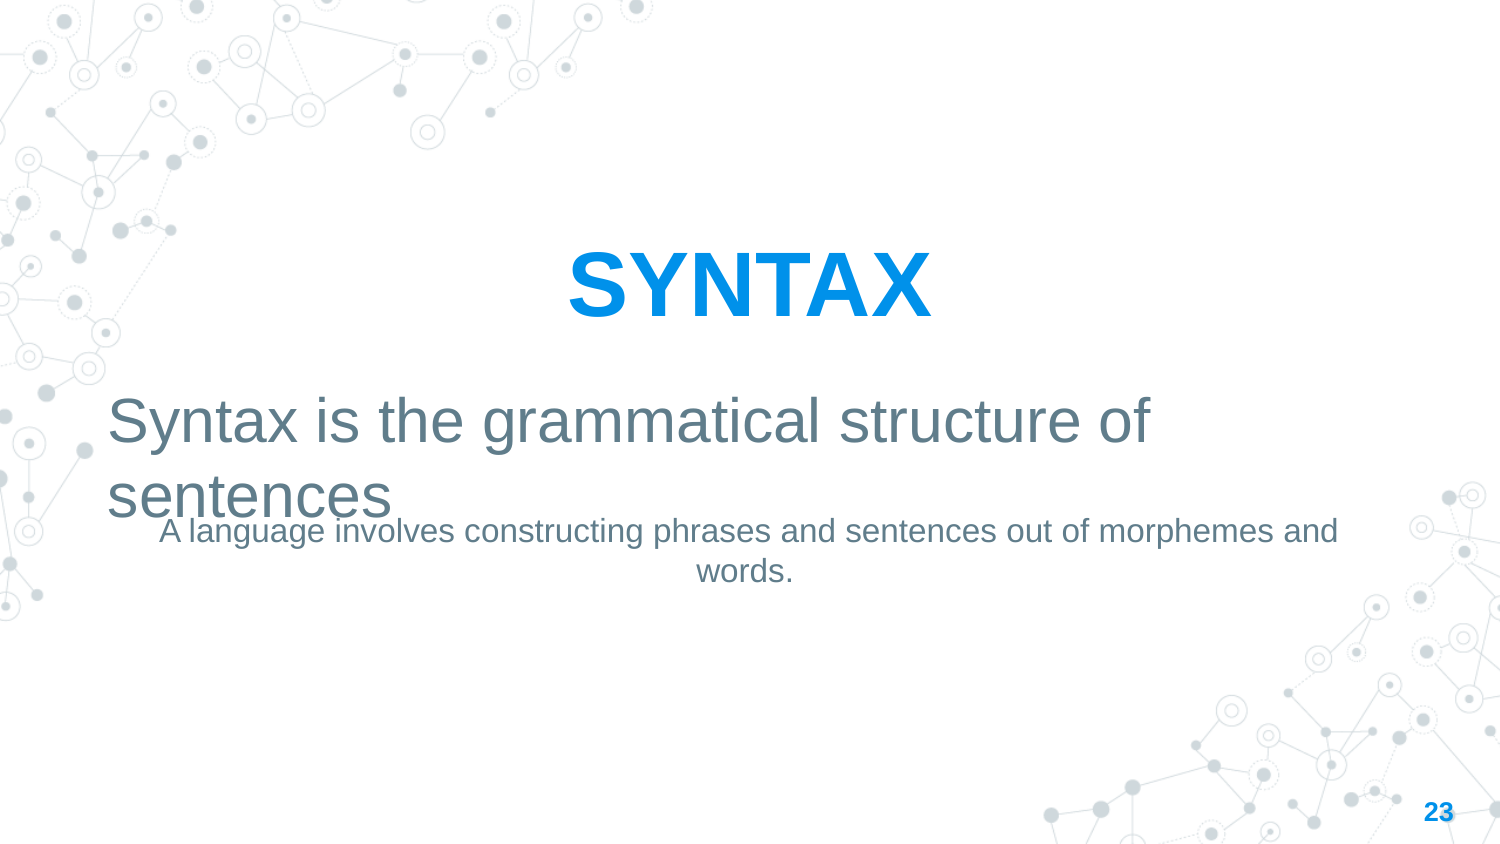

# SYNTAX
Syntax is the grammatical structure of sentences
A language involves constructing phrases and sentences out of morphemes and words.
23